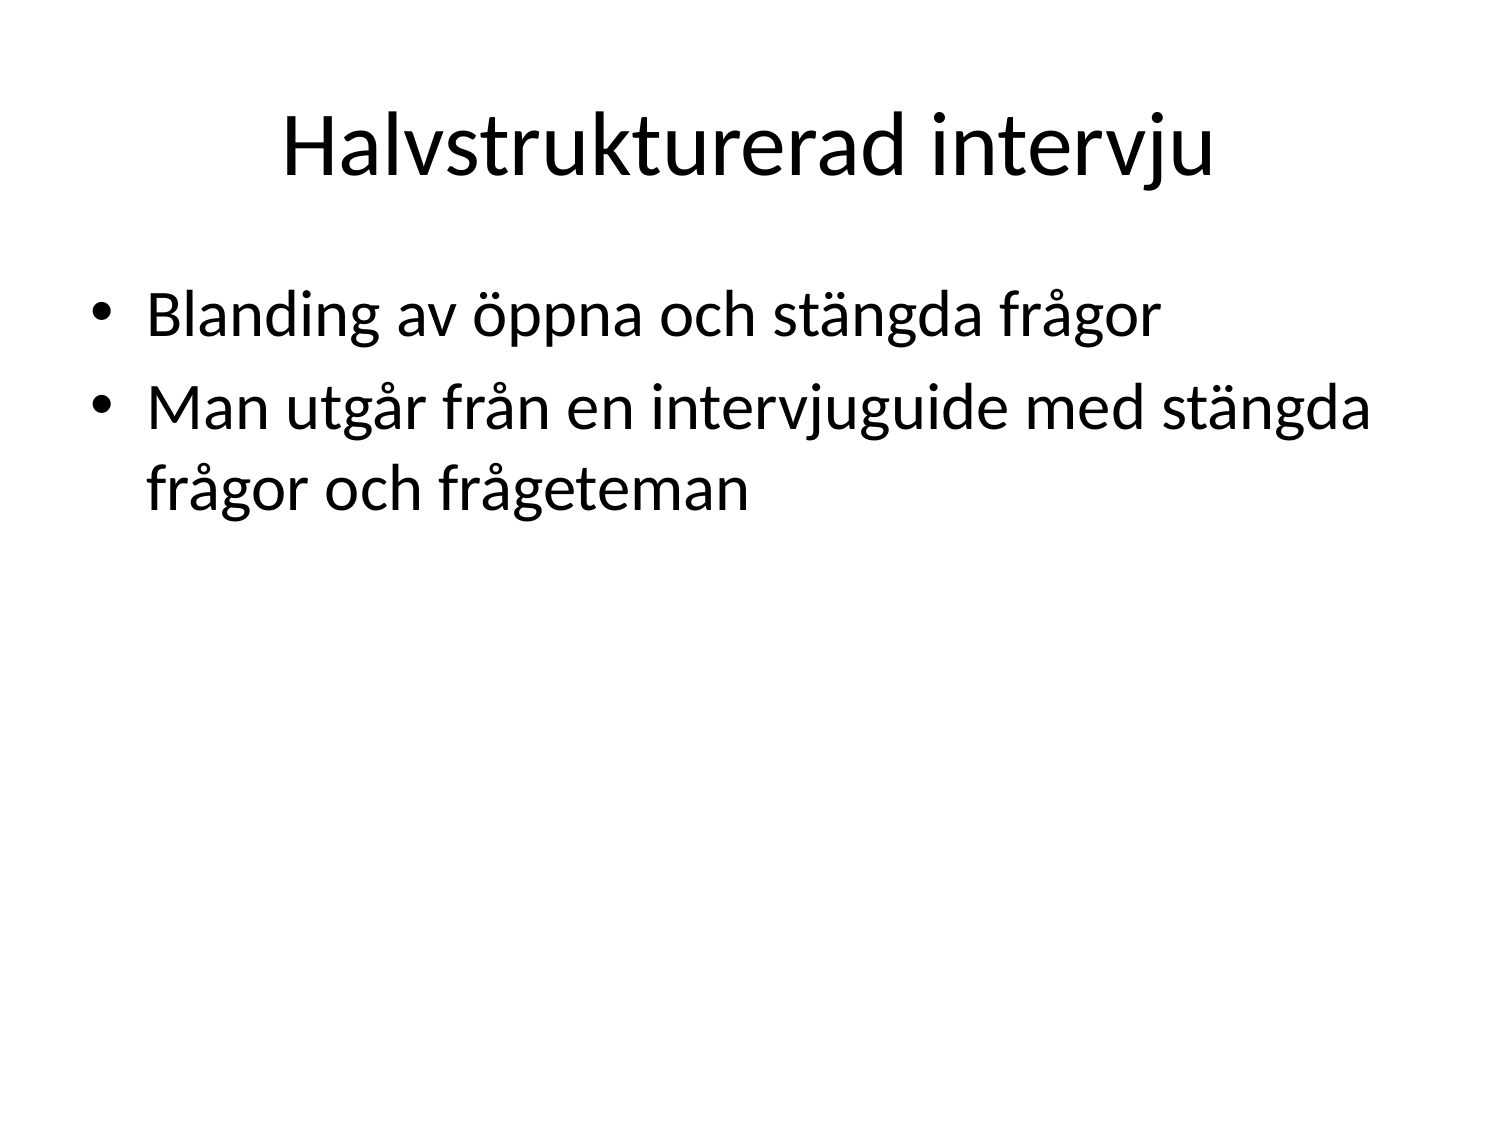

# Halvstrukturerad intervju
Blanding av öppna och stängda frågor
Man utgår från en intervjuguide med stängda frågor och frågeteman